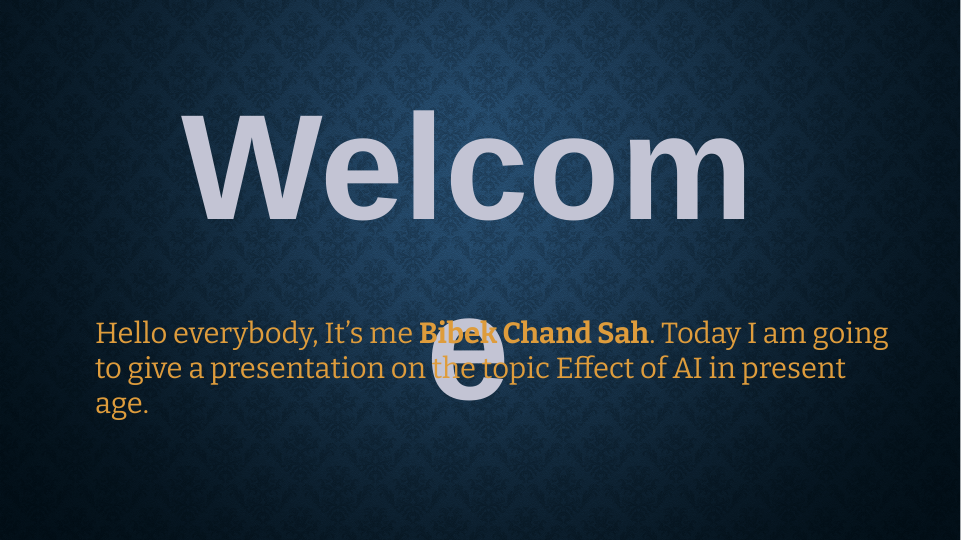

Welcome
Hello everybody, It’s me Bibek Chand Sah. Today I am going to give a presentation on the topic Effect of AI in present age.